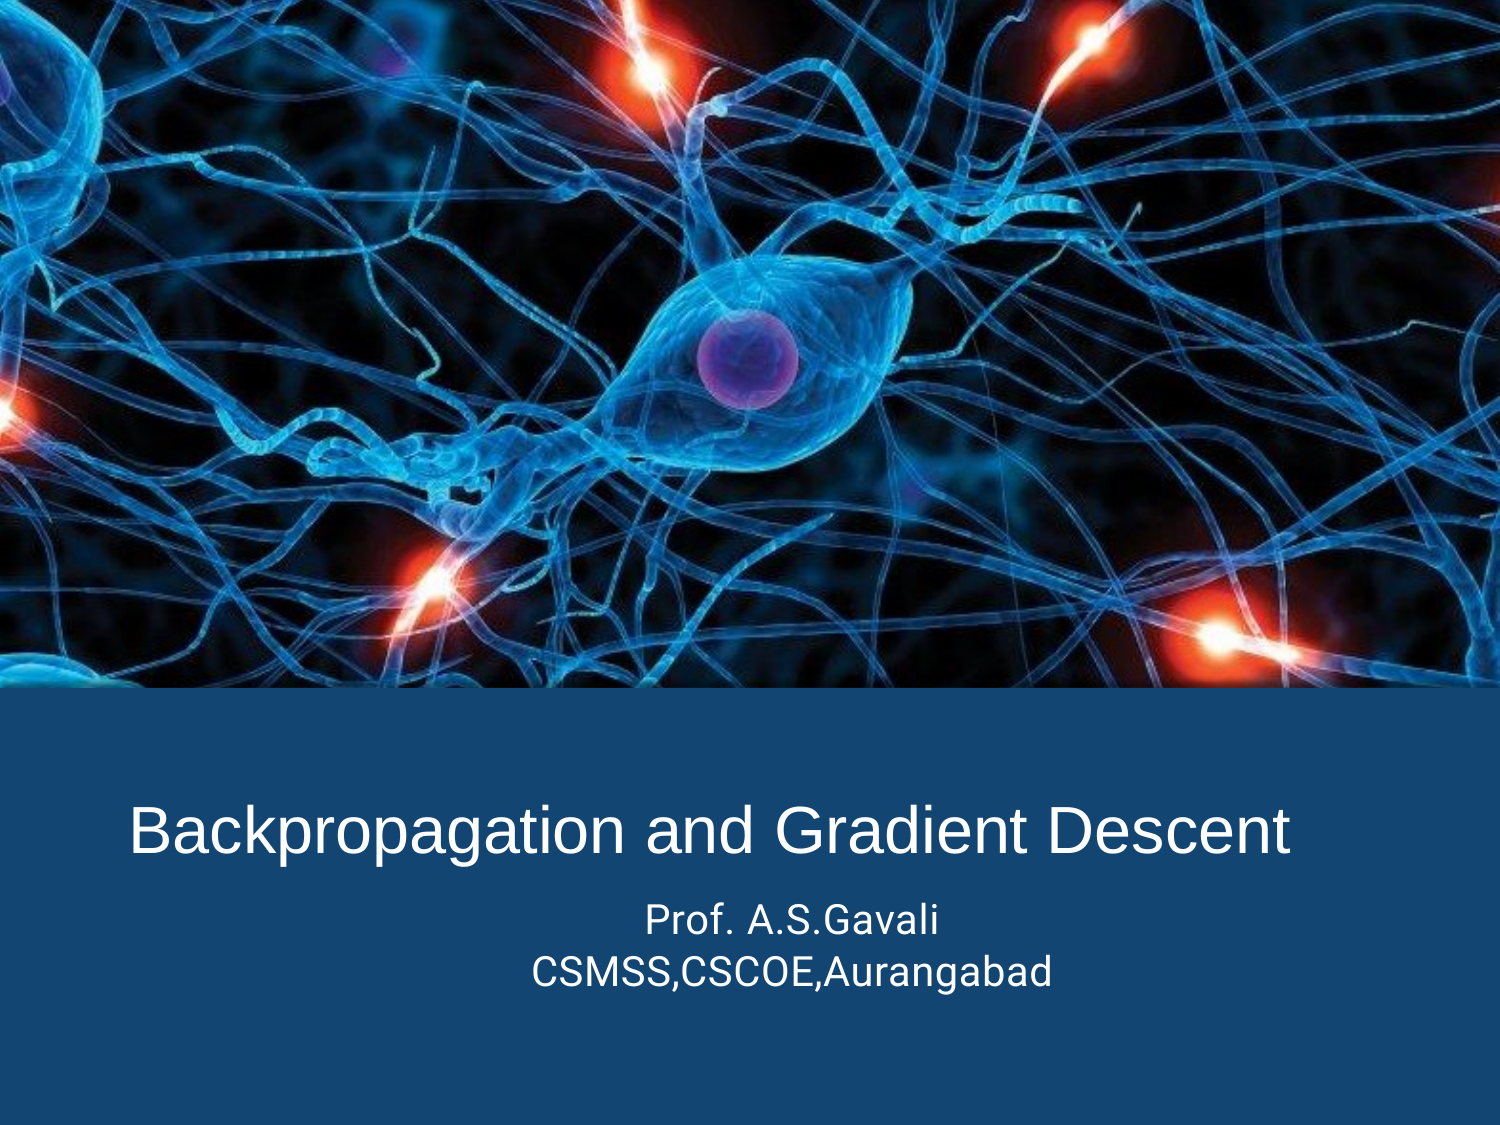

Backpropagation and Gradient Descent
Prof. A.S.Gavali
CSMSS,CSCOE,Aurangabad